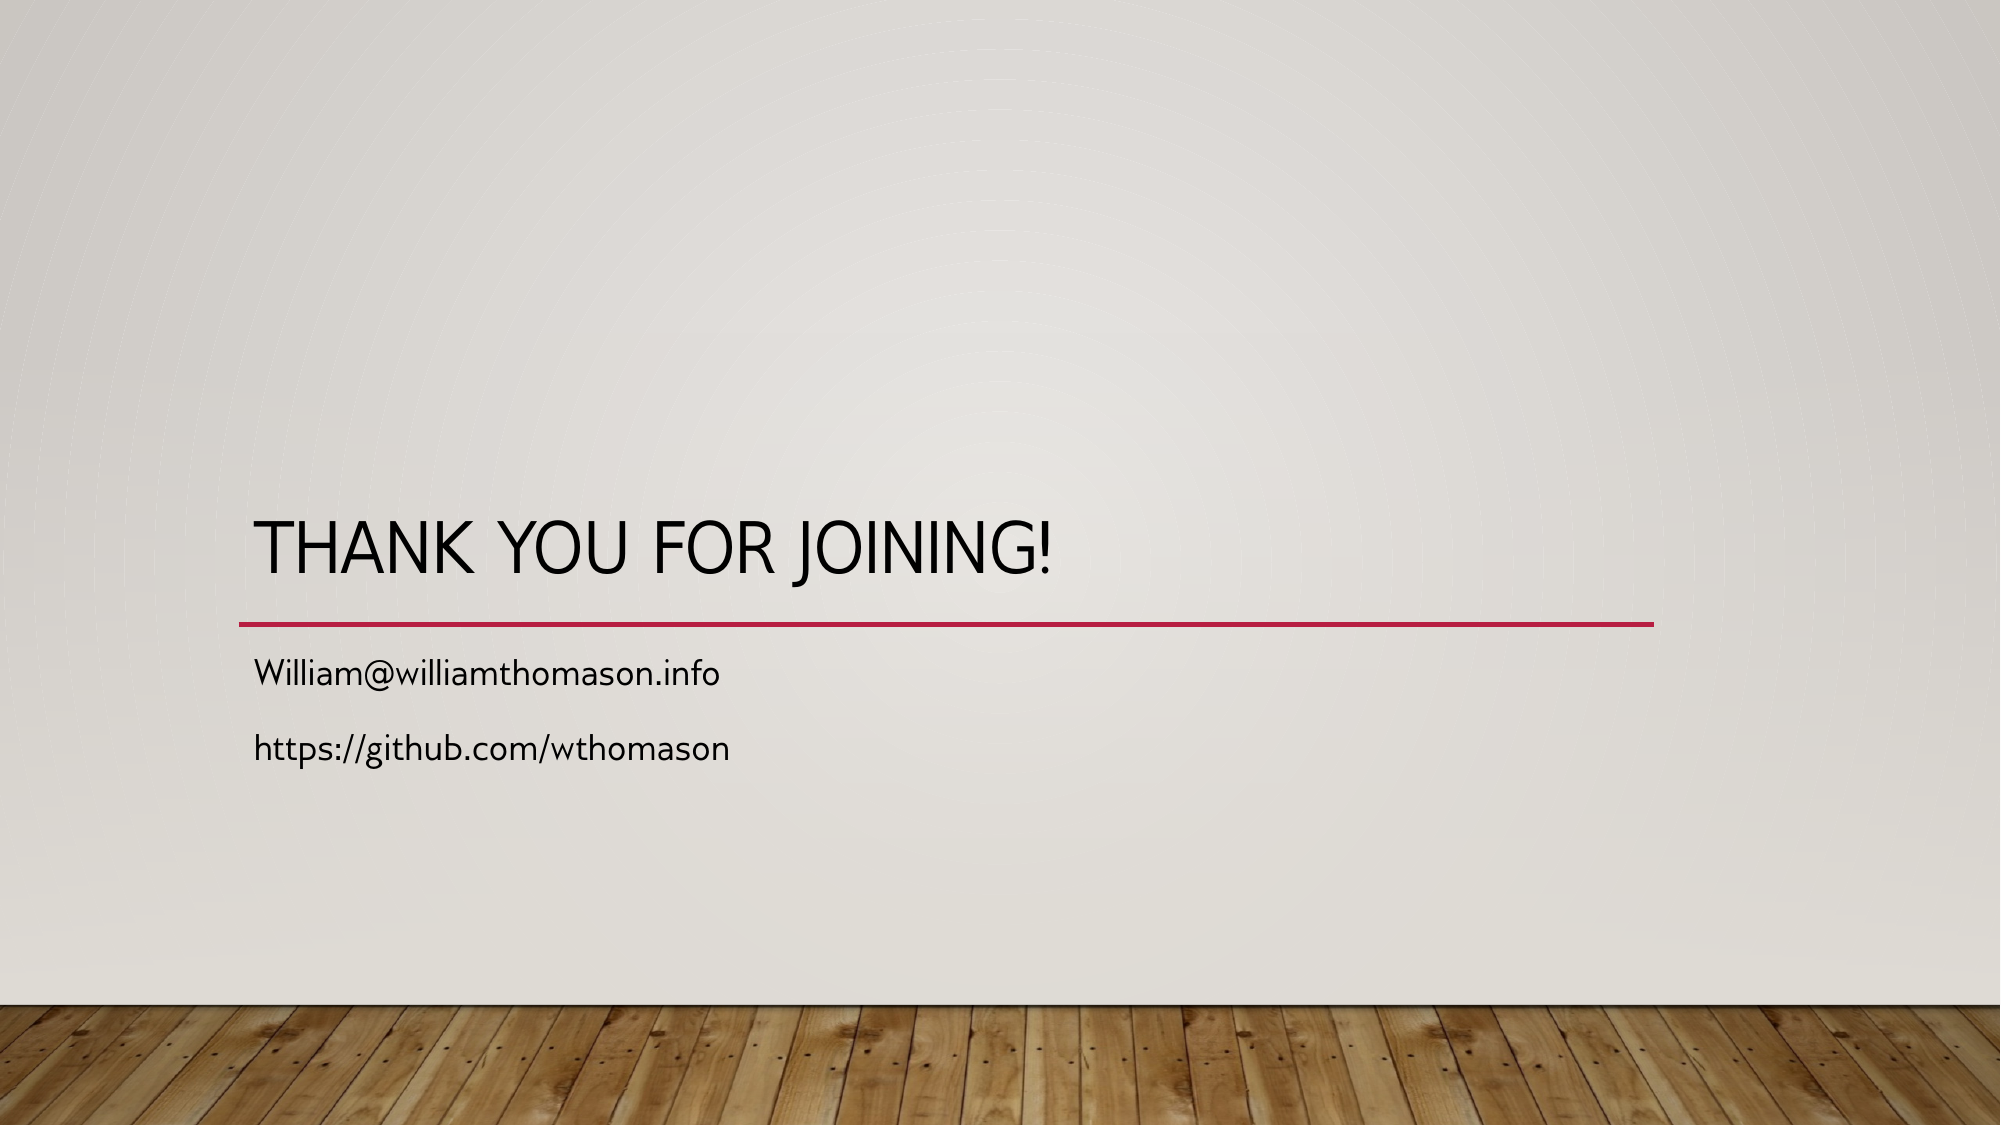

# Thank you for joining!
William@williamthomason.info
https://github.com/wthomason